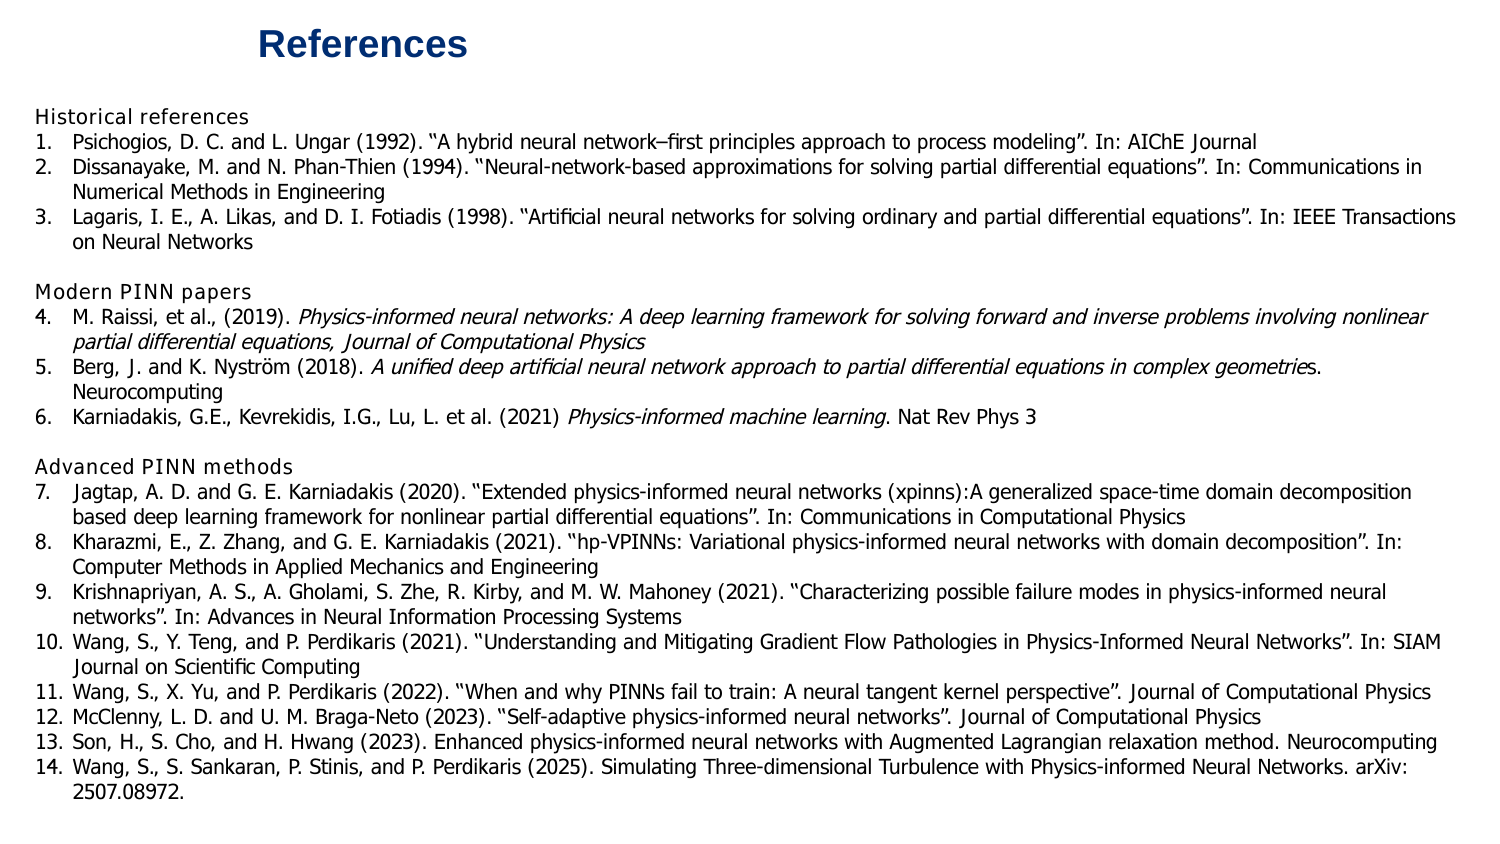

# References
Historical references
Psichogios, D. C. and L. Ungar (1992). “A hybrid neural network–first principles approach to process modeling”. In: AIChE Journal
Dissanayake, M. and N. Phan-Thien (1994). “Neural-network-based approximations for solving partial differential equations”. In: Communications in Numerical Methods in Engineering
Lagaris, I. E., A. Likas, and D. I. Fotiadis (1998). “Artificial neural networks for solving ordinary and partial differential equations”. In: IEEE Transactions on Neural Networks

Modern PINN papers
M. Raissi, et al., (2019). Physics-informed neural networks: A deep learning framework for solving forward and inverse problems involving nonlinear partial differential equations, Journal of Computational Physics
Berg, J. and K. Nyström (2018). A unified deep artificial neural network approach to partial differential equations in complex geometries.  Neurocomputing
Karniadakis, G.E., Kevrekidis, I.G., Lu, L. et al. (2021) Physics-informed machine learning. Nat Rev Phys 3

Advanced PINN methods
Jagtap, A. D. and G. E. Karniadakis (2020). “Extended physics-informed neural networks (xpinns):A generalized space-time domain decomposition based deep learning framework for nonlinear partial differential equations”. In: Communications in Computational Physics
Kharazmi, E., Z. Zhang, and G. E. Karniadakis (2021). “hp-VPINNs: Variational physics-informed neural networks with domain decomposition”. In: Computer Methods in Applied Mechanics and Engineering
Krishnapriyan, A. S., A. Gholami, S. Zhe, R. Kirby, and M. W. Mahoney (2021). “Characterizing possible failure modes in physics-informed neural networks”. In: Advances in Neural Information Processing Systems
Wang, S., Y. Teng, and P. Perdikaris (2021). “Understanding and Mitigating Gradient Flow Pathologies in Physics-Informed Neural Networks”. In: SIAM Journal on Scientific Computing
Wang, S., X. Yu, and P. Perdikaris (2022). “When and why PINNs fail to train: A neural tangent kernel perspective”. Journal of Computational Physics
McClenny, L. D. and U. M. Braga-Neto (2023). “Self-adaptive physics-informed neural networks”. Journal of Computational Physics
Son, H., S. Cho, and H. Hwang (2023). Enhanced physics-informed neural networks with Augmented Lagrangian relaxation method. Neurocomputing
Wang, S., S. Sankaran, P. Stinis, and P. Perdikaris (2025). Simulating Three-dimensional Turbulence with Physics-informed Neural Networks. arXiv: 2507.08972.